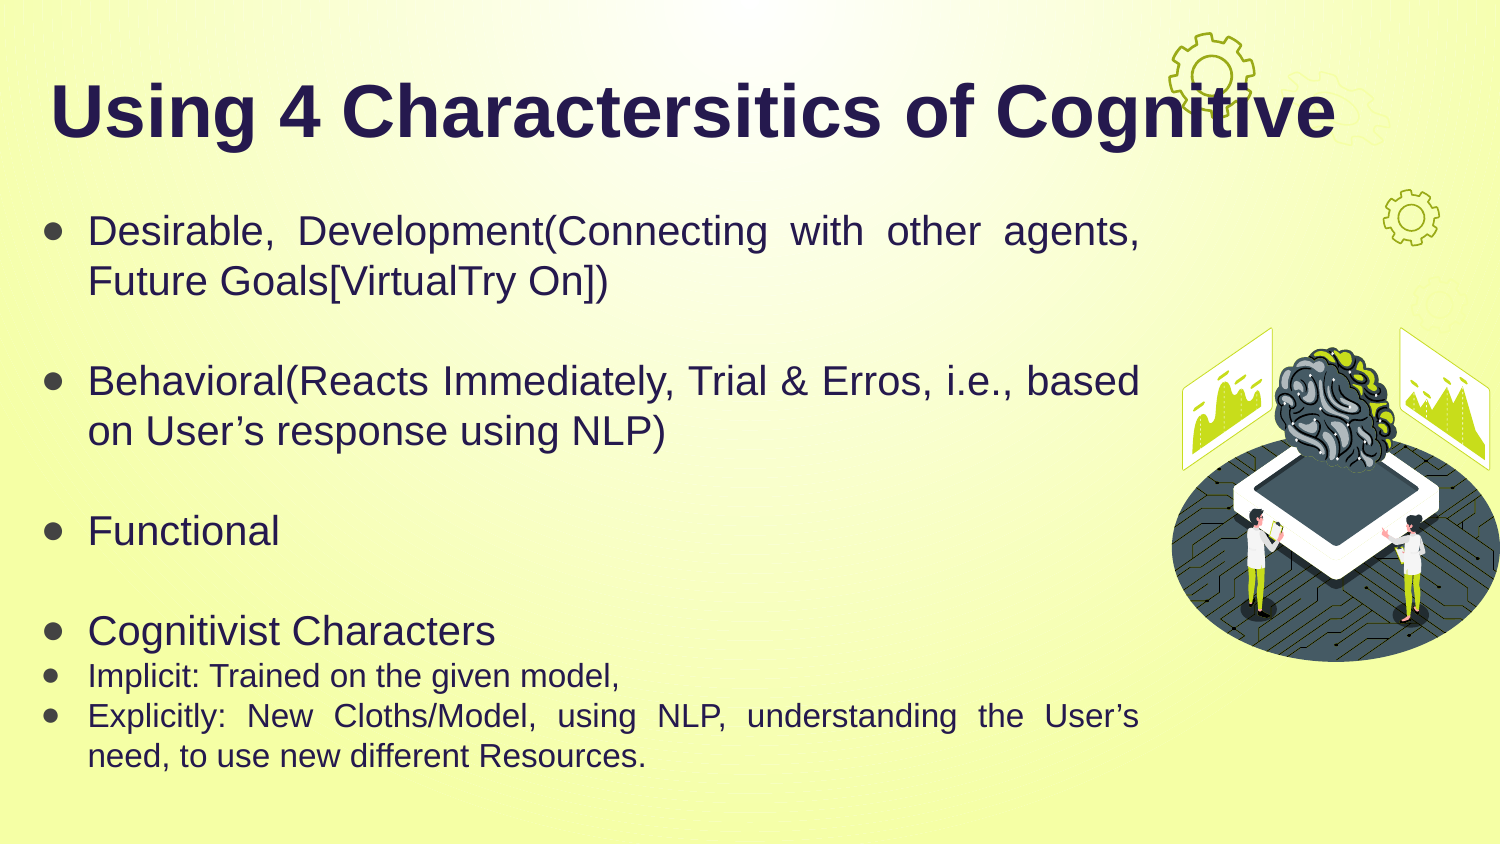

# Using 4 Charactersitics of Cognitive
Desirable, Development(Connecting with other agents, Future Goals[VirtualTry On])

Behavioral(Reacts Immediately, Trial & Erros, i.e., based on User’s response using NLP)

Functional

Cognitivist Characters
Implicit: Trained on the given model,
Explicitly: New Cloths/Model, using NLP, understanding the User’s need, to use new different Resources.